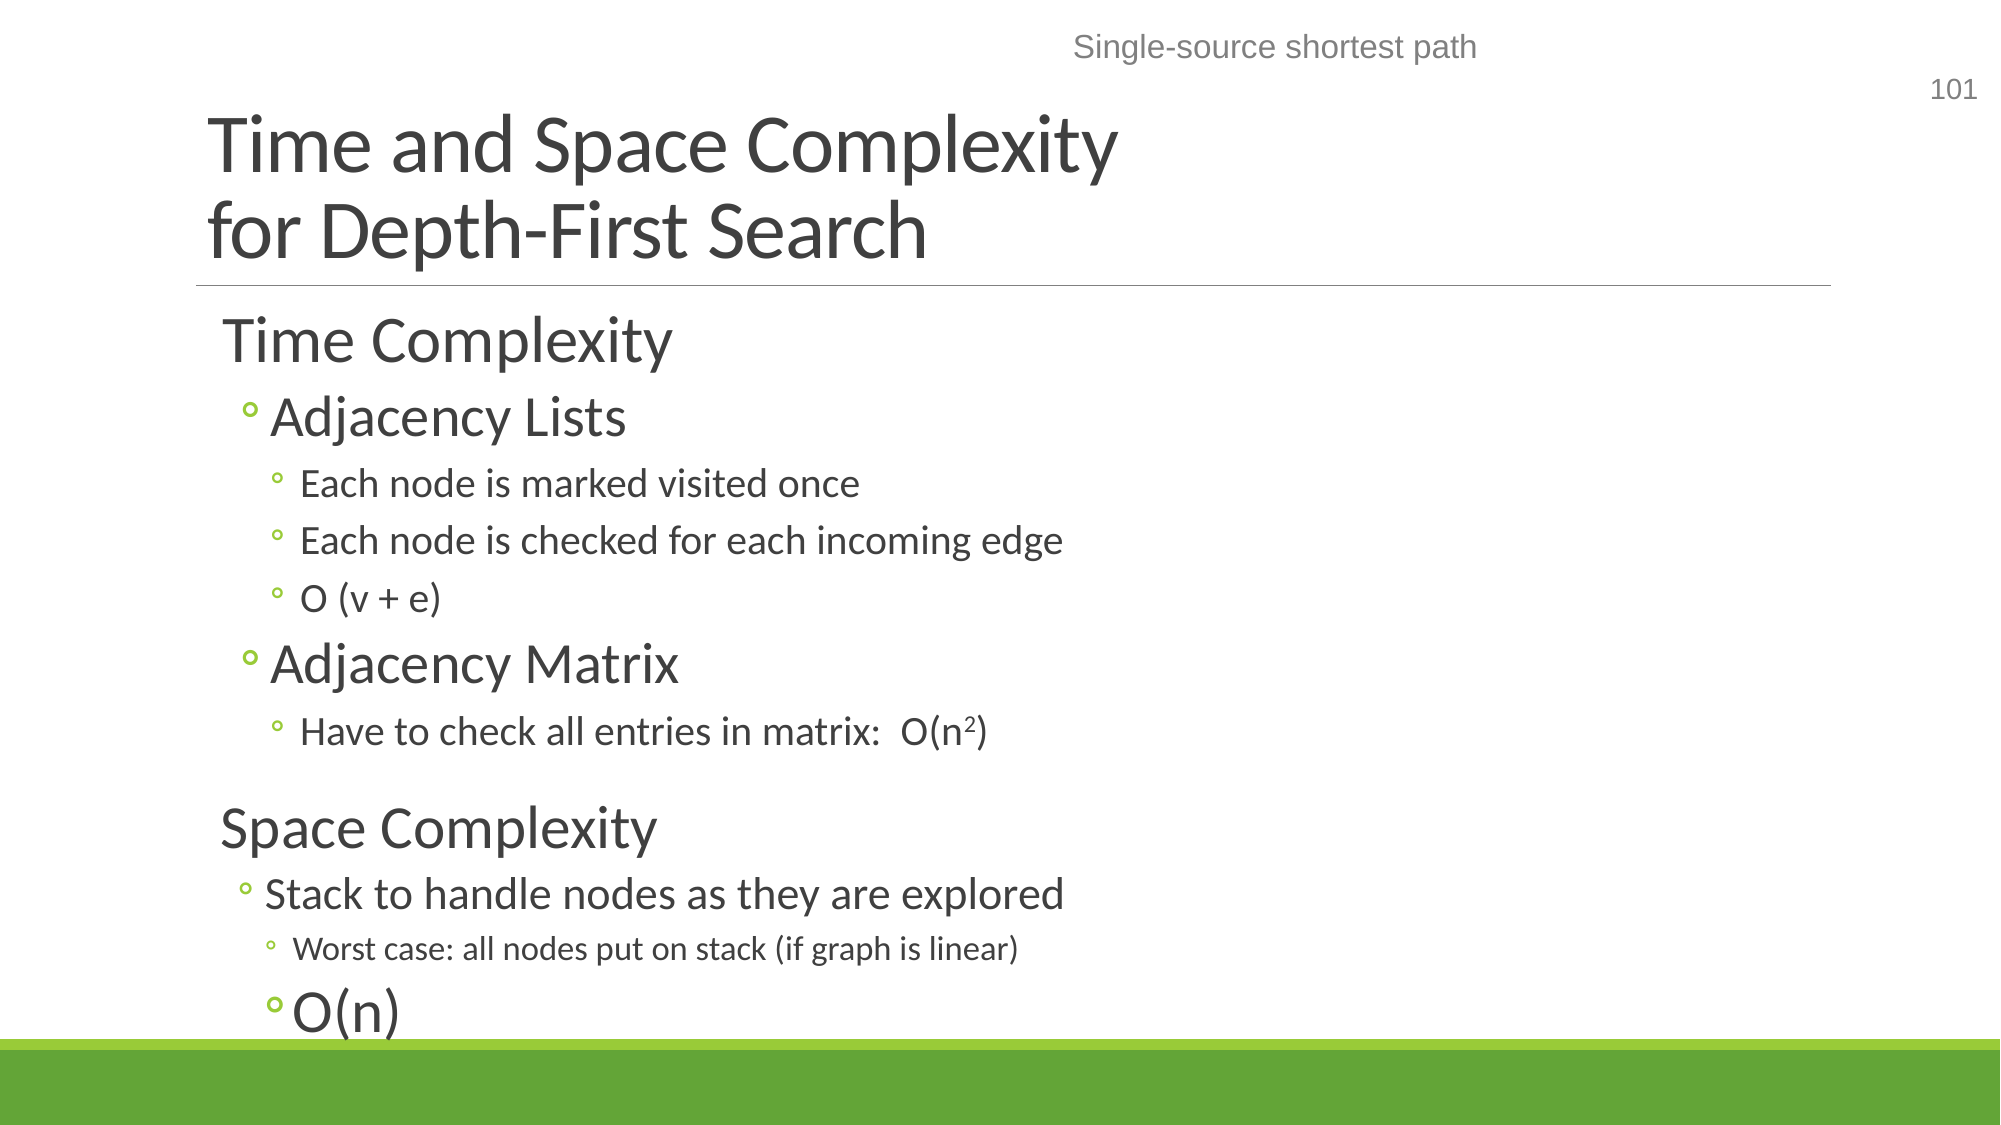

# Time and Space Complexity for Depth-First Search
Time Complexity
Adjacency Lists
Each node is marked visited once
Each node is checked for each incoming edge
O (v + e)
Adjacency Matrix
Have to check all entries in matrix:  O(n2)
Space Complexity
Stack to handle nodes as they are explored
Worst case: all nodes put on stack (if graph is linear)
O(n)